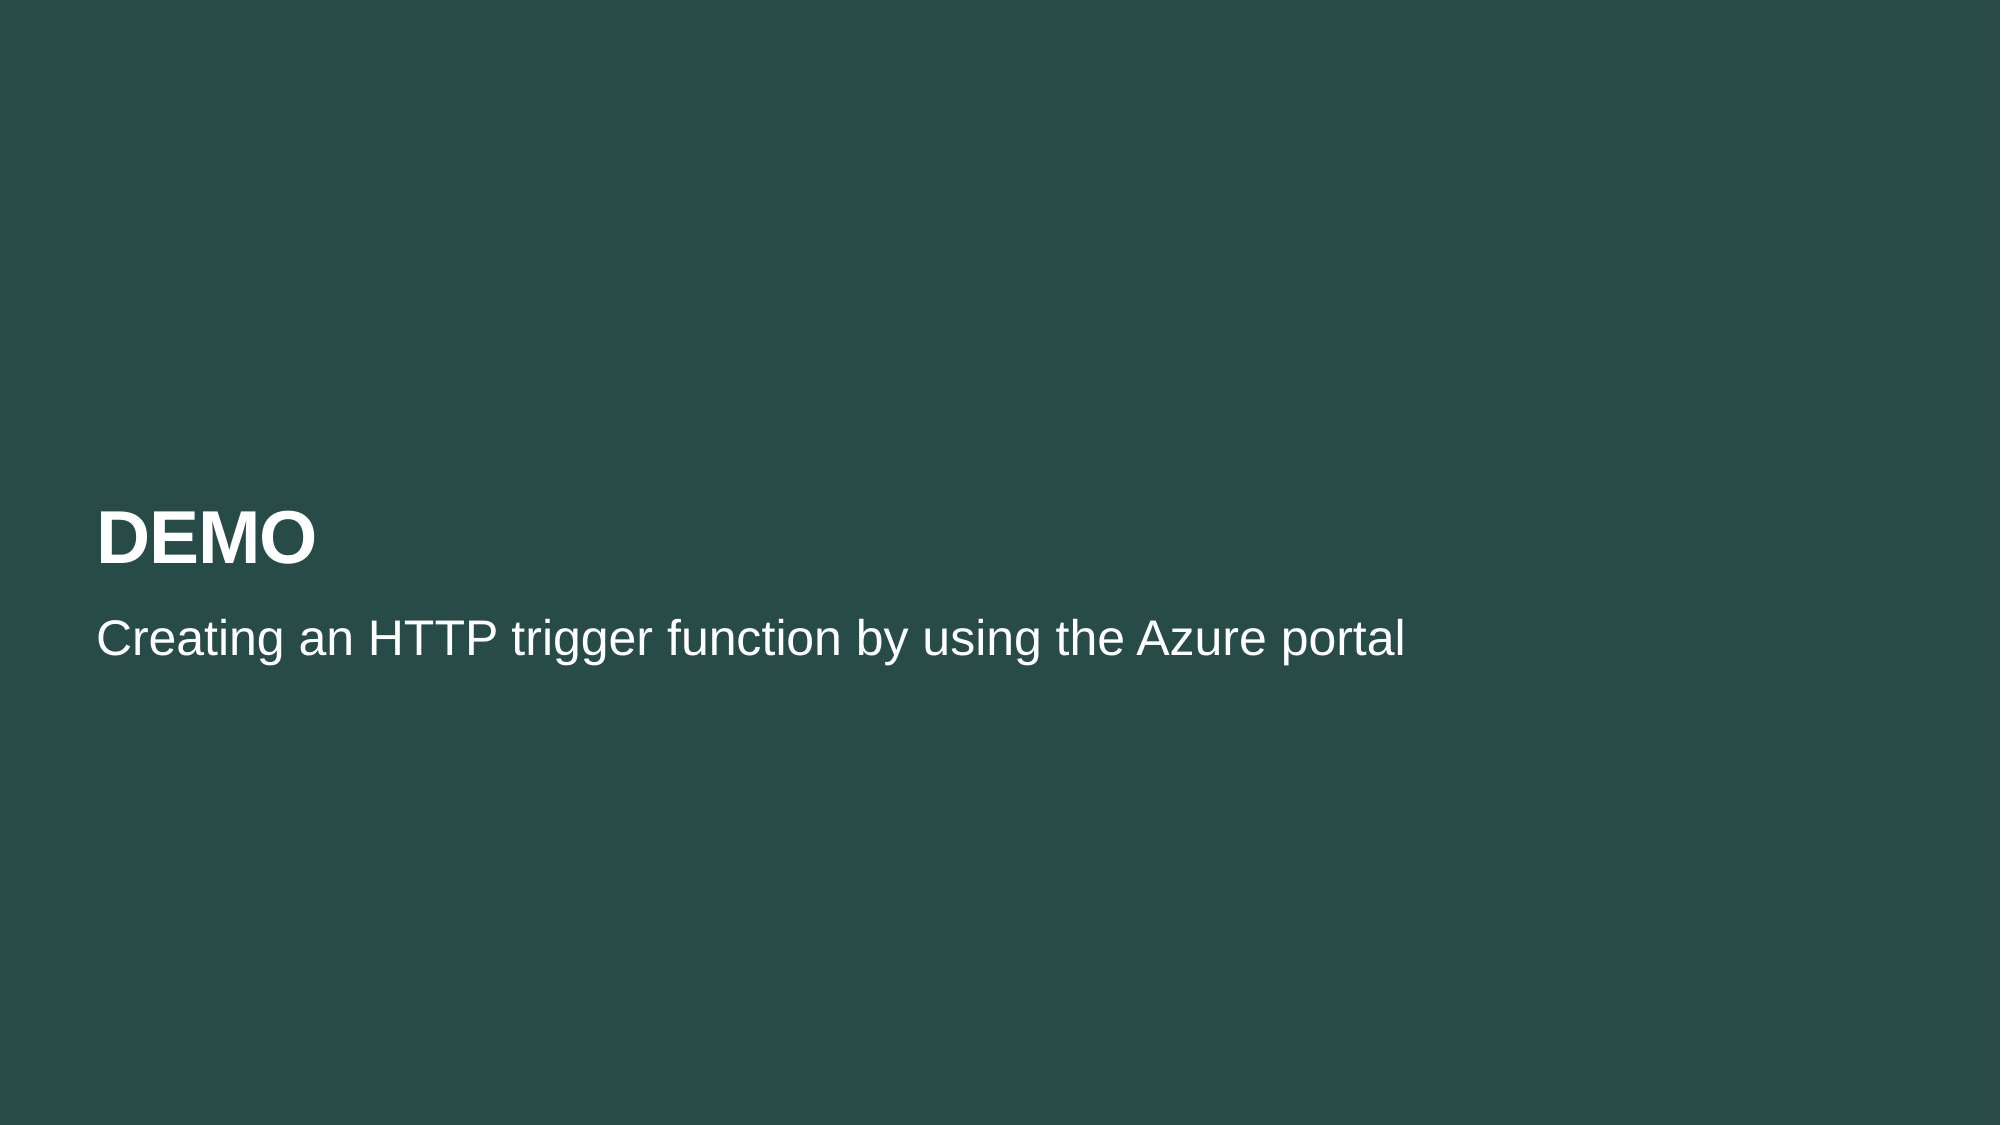

# DEMO
Creating an HTTP trigger function by using the Azure portal